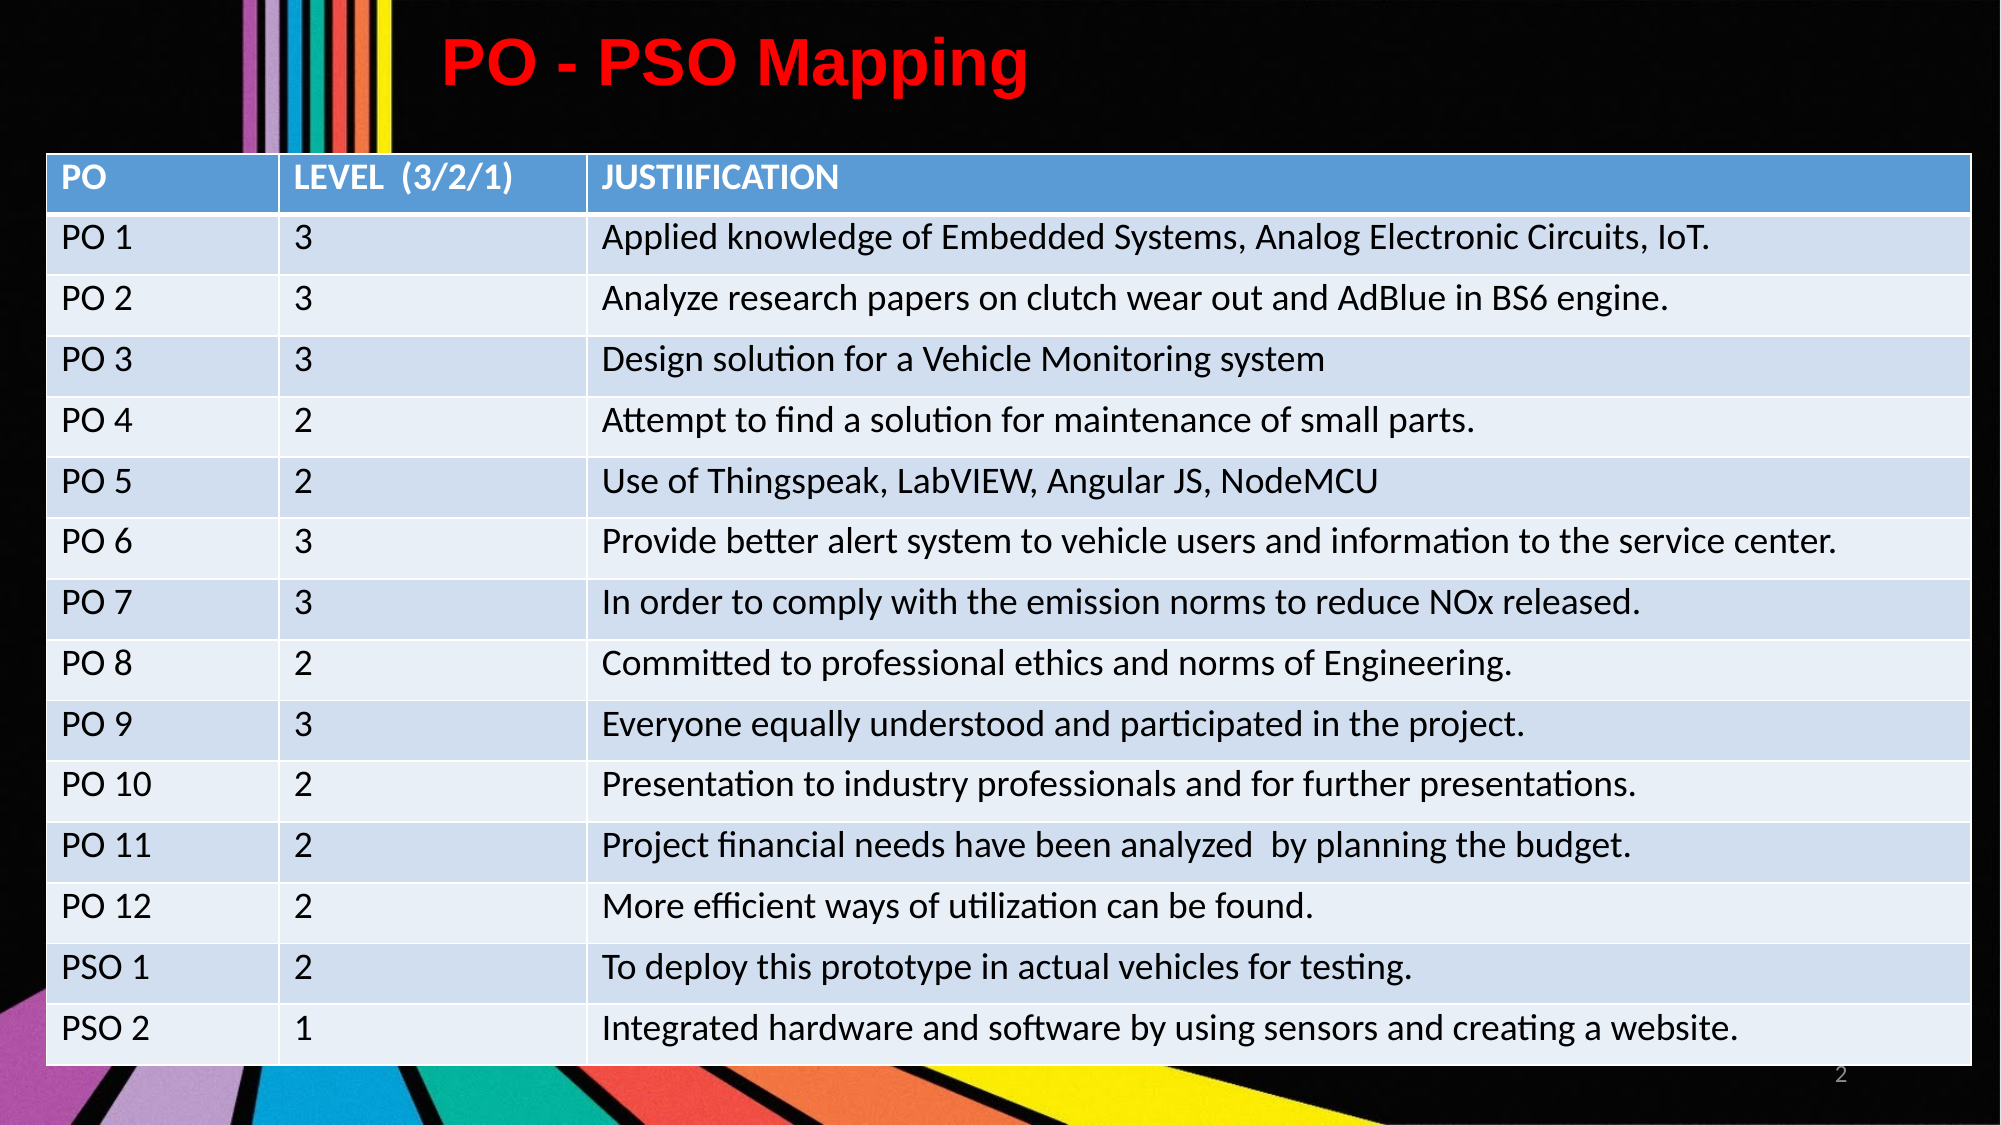

PO - PSO Mapping
| PO | LEVEL (3/2/1) | JUSTIIFICATION |
| --- | --- | --- |
| PO 1 | 3 | Applied knowledge of Embedded Systems, Analog Electronic Circuits, IoT. |
| PO 2 | 3 | Analyze research papers on clutch wear out and AdBlue in BS6 engine. |
| PO 3 | 3 | Design solution for a Vehicle Monitoring system |
| PO 4 | 2 | Attempt to find a solution for maintenance of small parts. |
| PO 5 | 2 | Use of Thingspeak, LabVIEW, Angular JS, NodeMCU |
| PO 6 | 3 | Provide better alert system to vehicle users and information to the service center. |
| PO 7 | 3 | In order to comply with the emission norms to reduce NOx released. |
| PO 8 | 2 | Committed to professional ethics and norms of Engineering. |
| PO 9 | 3 | Everyone equally understood and participated in the project. |
| PO 10 | 2 | Presentation to industry professionals and for further presentations. |
| PO 11 | 2 | Project financial needs have been analyzed by planning the budget. |
| PO 12 | 2 | More efficient ways of utilization can be found. |
| PSO 1 | 2 | To deploy this prototype in actual vehicles for testing. |
| PSO 2 | 1 | Integrated hardware and software by using sensors and creating a website. |
2